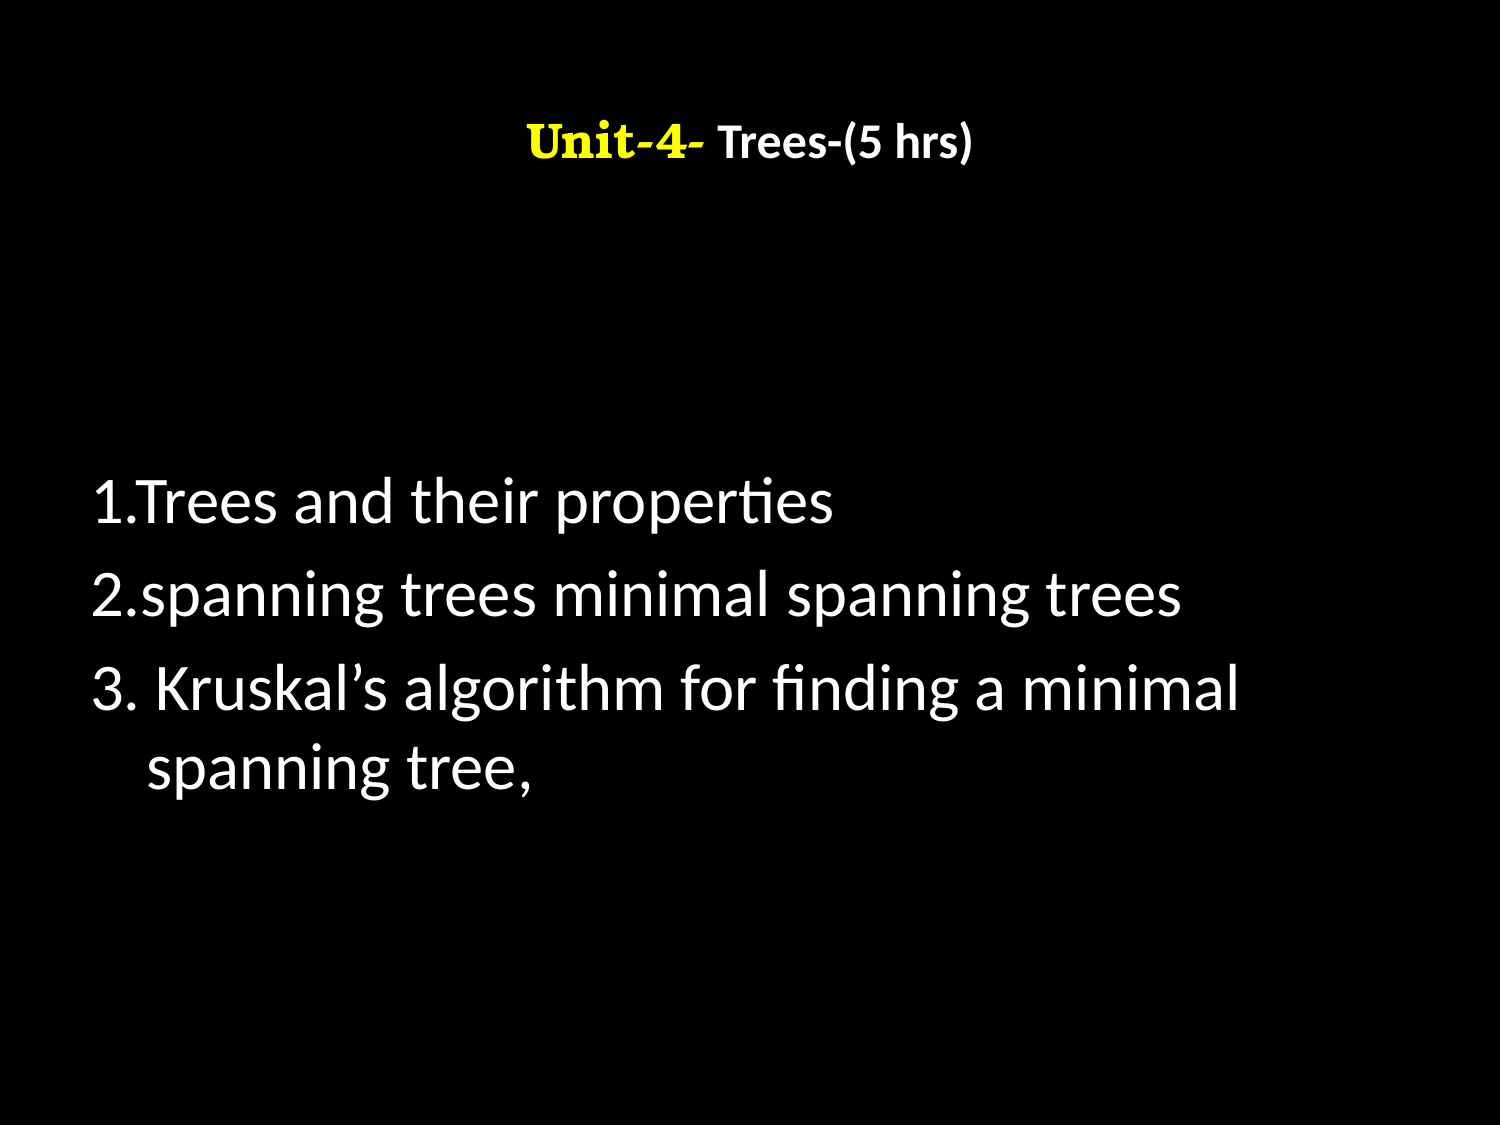

# Unit-4- Trees-(5 hrs)

1.Trees and their properties
2.spanning trees minimal spanning trees
3. Kruskal’s algorithm for finding a minimal spanning tree,